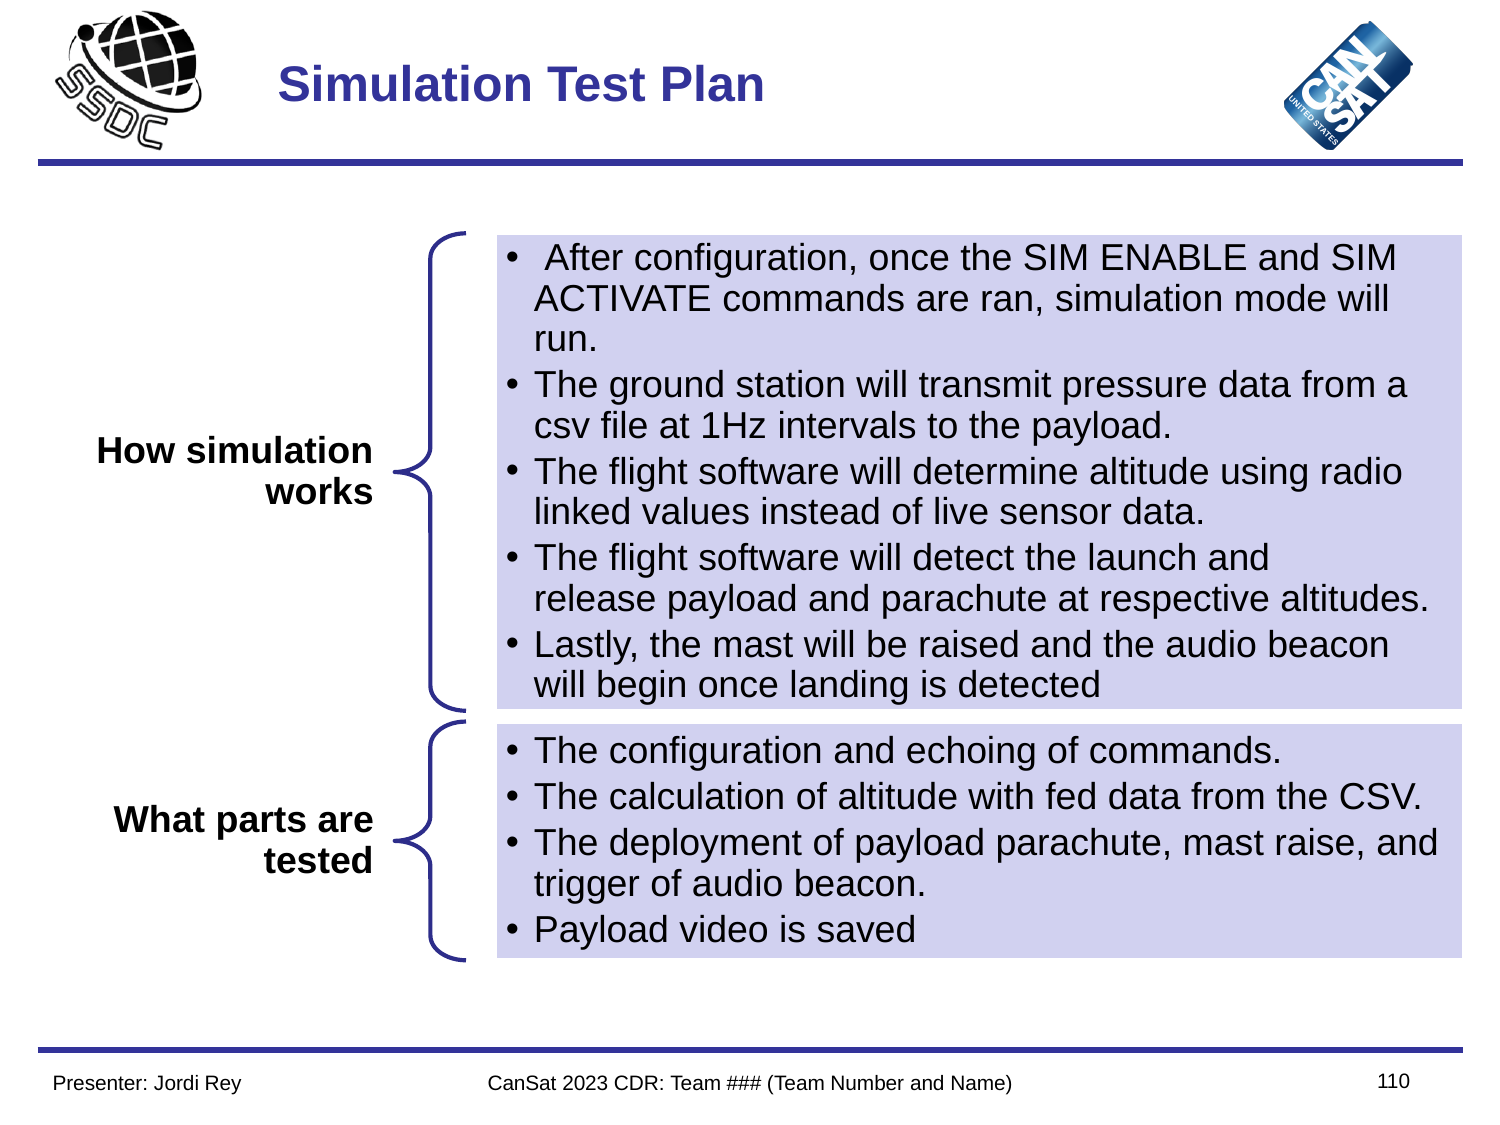

# Simulation Test Plan
 How simulation works
 After configuration, once the SIM ENABLE and SIM ACTIVATE commands are ran, simulation mode will run.
The ground station will transmit pressure data from a csv file at 1Hz intervals to the payload.
The flight software will determine altitude using radio linked values instead of live sensor data.
The flight software will detect the launch and release payload and parachute at respective altitudes.
Lastly, the mast will be raised and the audio beacon will begin once landing is detected
What parts are tested
The configuration and echoing of commands.
The calculation of altitude with fed data from the CSV.
The deployment of payload parachute, mast raise, and trigger of audio beacon.
Payload video is saved
110
Presenter: Jordi Rey
CanSat 2023 CDR: Team ### (Team Number and Name)